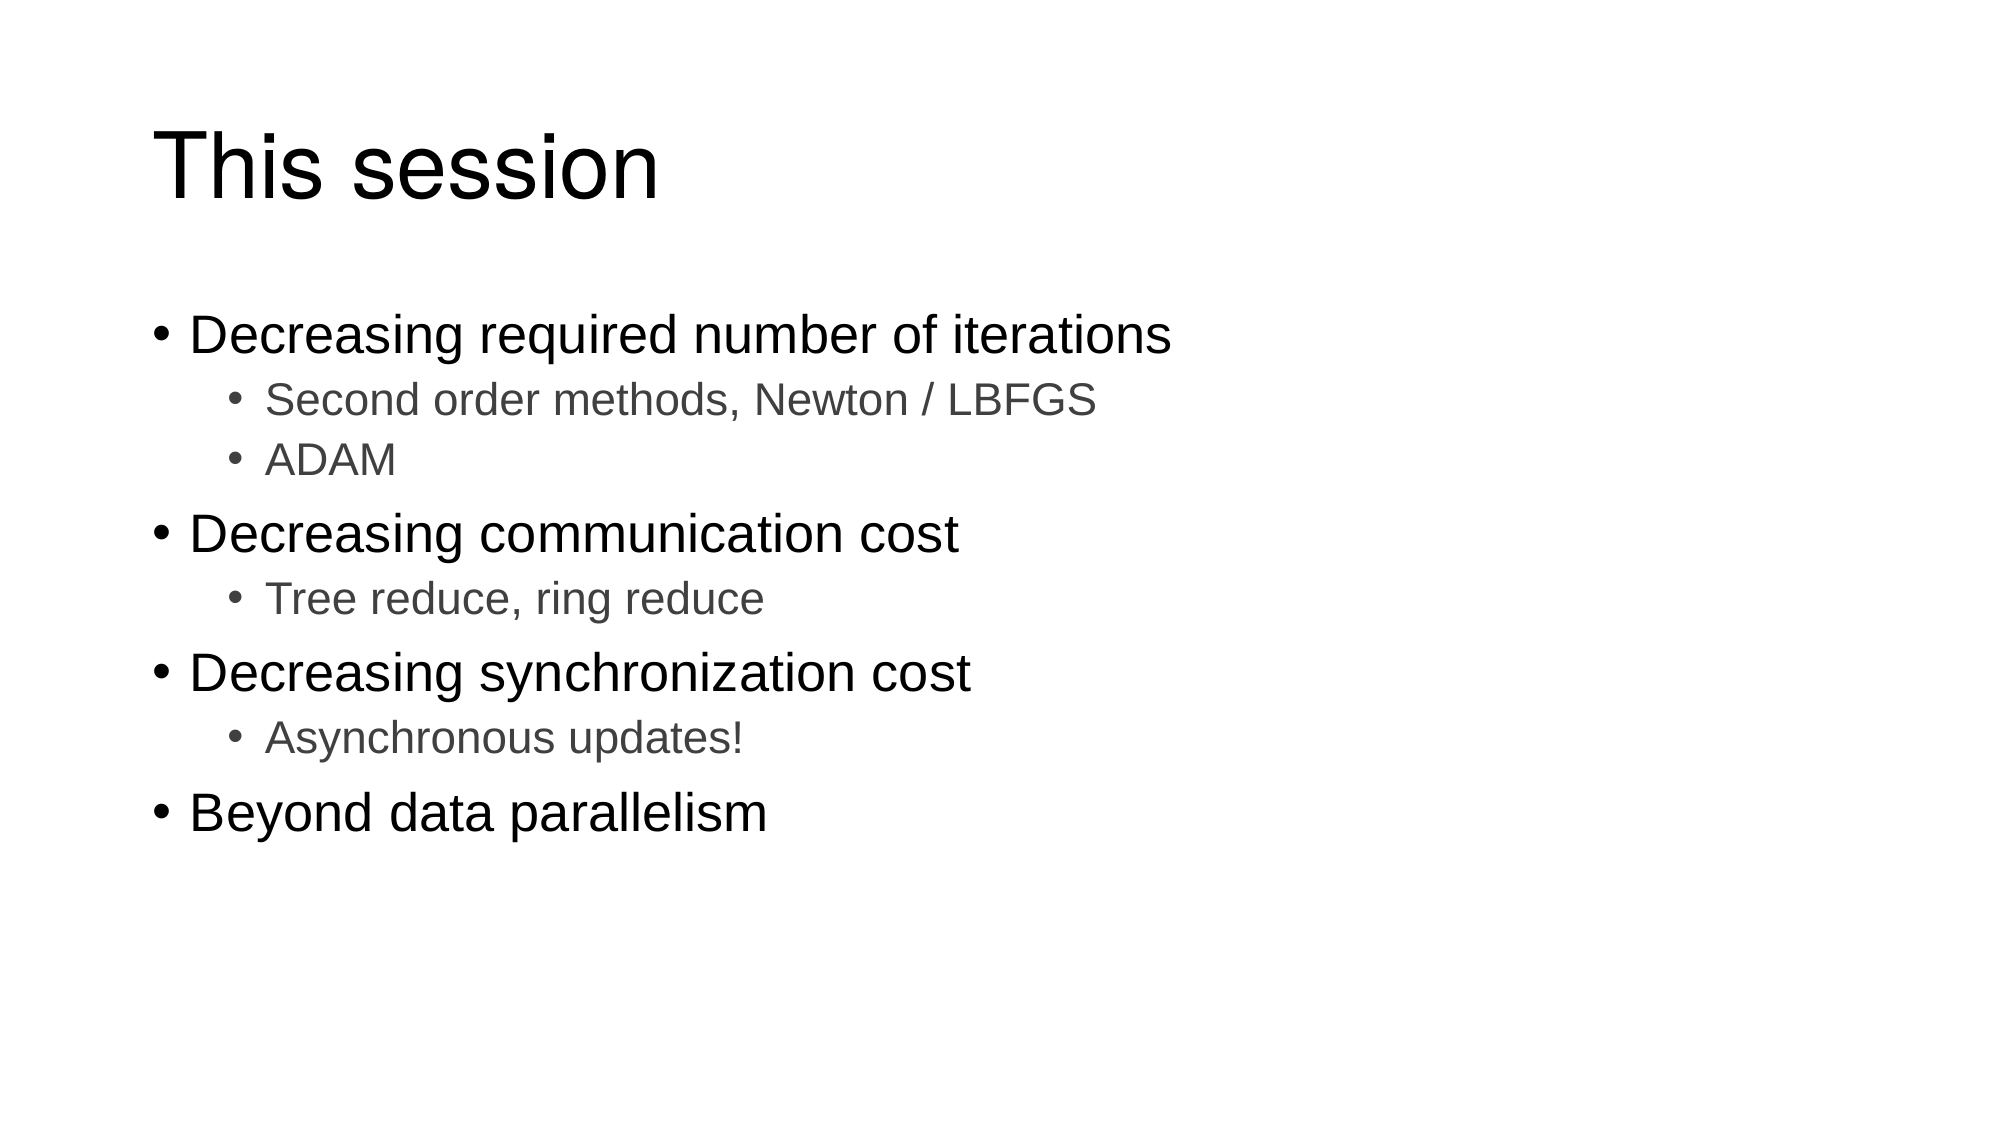

# This session
Decreasing required number of iterations
Second order methods, Newton / LBFGS
ADAM
Decreasing communication cost
Tree reduce, ring reduce
Decreasing synchronization cost
Asynchronous updates!
Beyond data parallelism